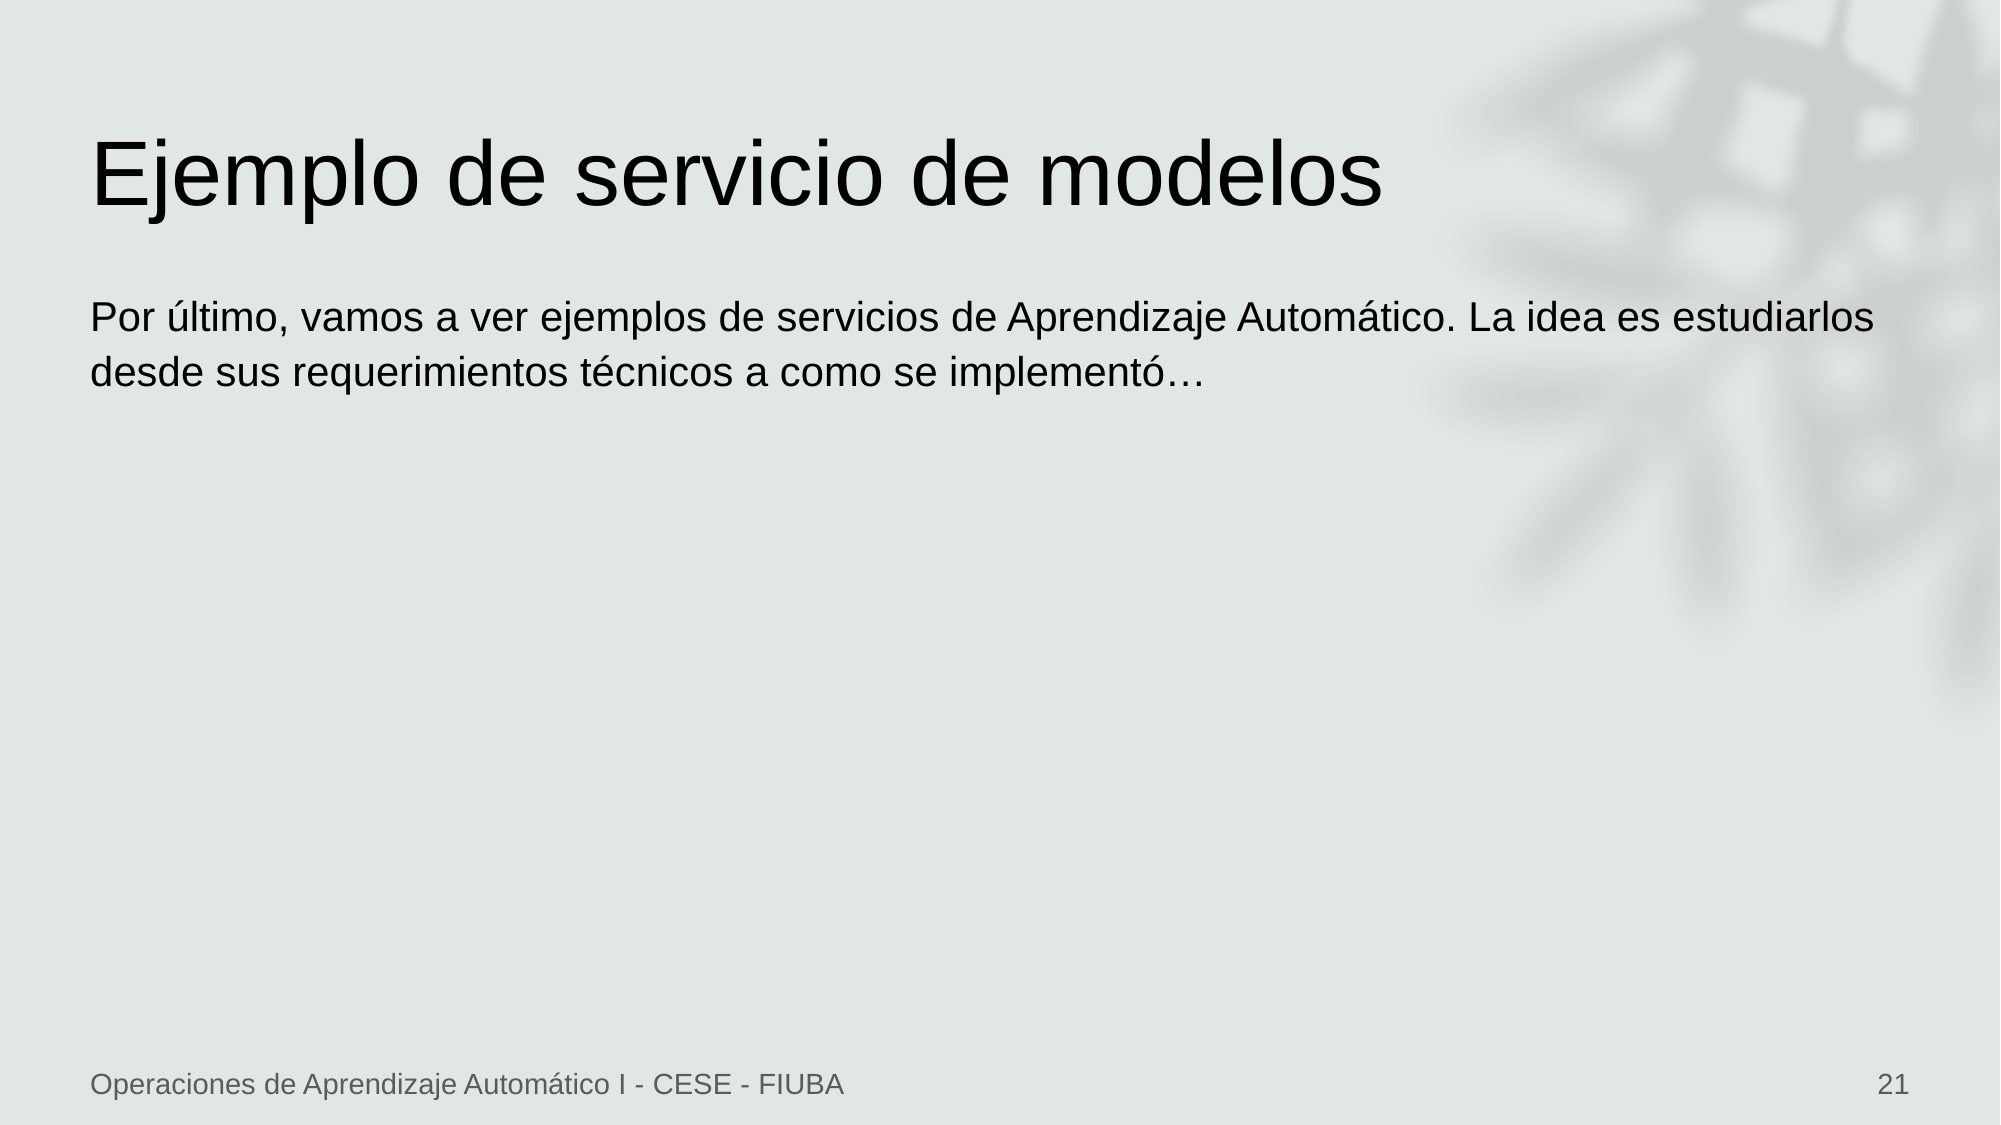

# Ejemplo de servicio de modelos
Por último, vamos a ver ejemplos de servicios de Aprendizaje Automático. La idea es estudiarlos desde sus requerimientos técnicos a como se implementó…
Operaciones de Aprendizaje Automático I - CESE - FIUBA
21